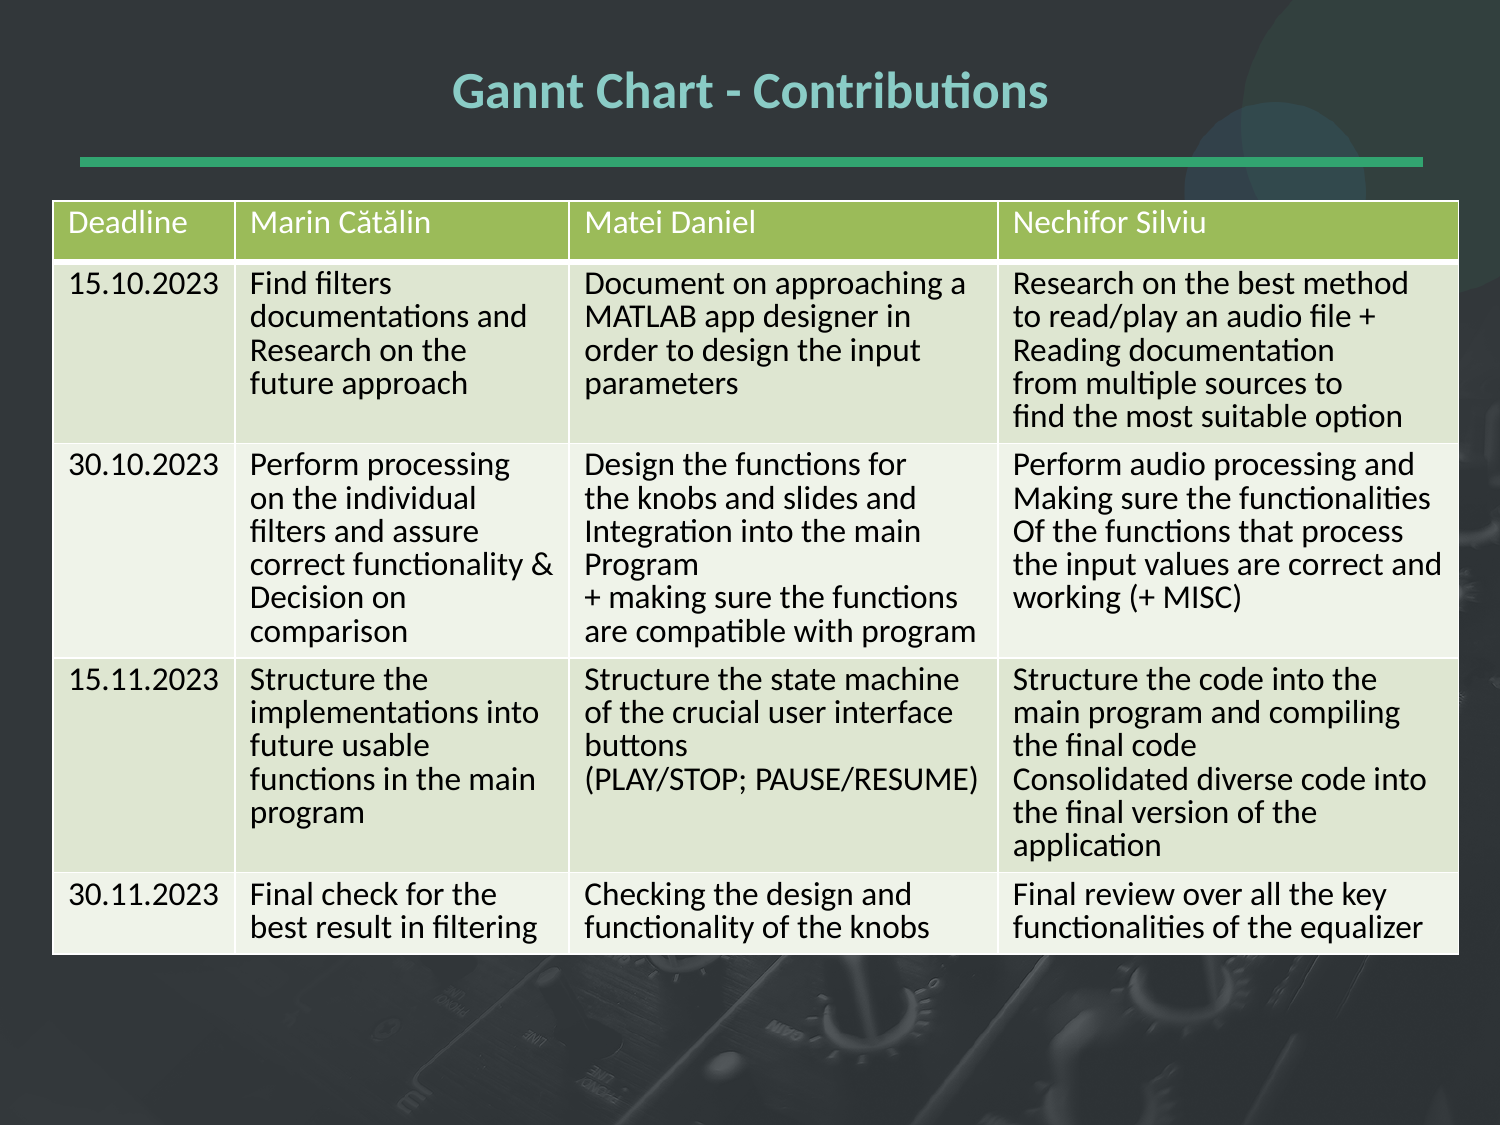

# Gannt Chart - Contributions
| Deadline | Marin Cătălin | Matei Daniel | Nechifor Silviu |
| --- | --- | --- | --- |
| 15.10.2023 | Find filters documentations and Research on the future approach | Document on approaching a MATLAB app designer in order to design the input parameters | Research on the best method to read/play an audio file + Reading documentation from multiple sources to find the most suitable option |
| 30.10.2023 | Perform processing on the individual filters and assure correct functionality & Decision on comparison | Design the functions for the knobs and slides and Integration into the main Program + making sure the functions are compatible with program | Perform audio processing and Making sure the functionalities Of the functions that process the input values are correct and working (+ MISC) |
| 15.11.2023 | Structure the implementations into future usable functions in the main program | Structure the state machine of the crucial user interface buttons (PLAY/STOP; PAUSE/RESUME) | Structure the code into the main program and compiling the final code Consolidated diverse code into the final version of the application |
| 30.11.2023 | Final check for the best result in filtering | Checking the design and functionality of the knobs | Final review over all the key functionalities of the equalizer |